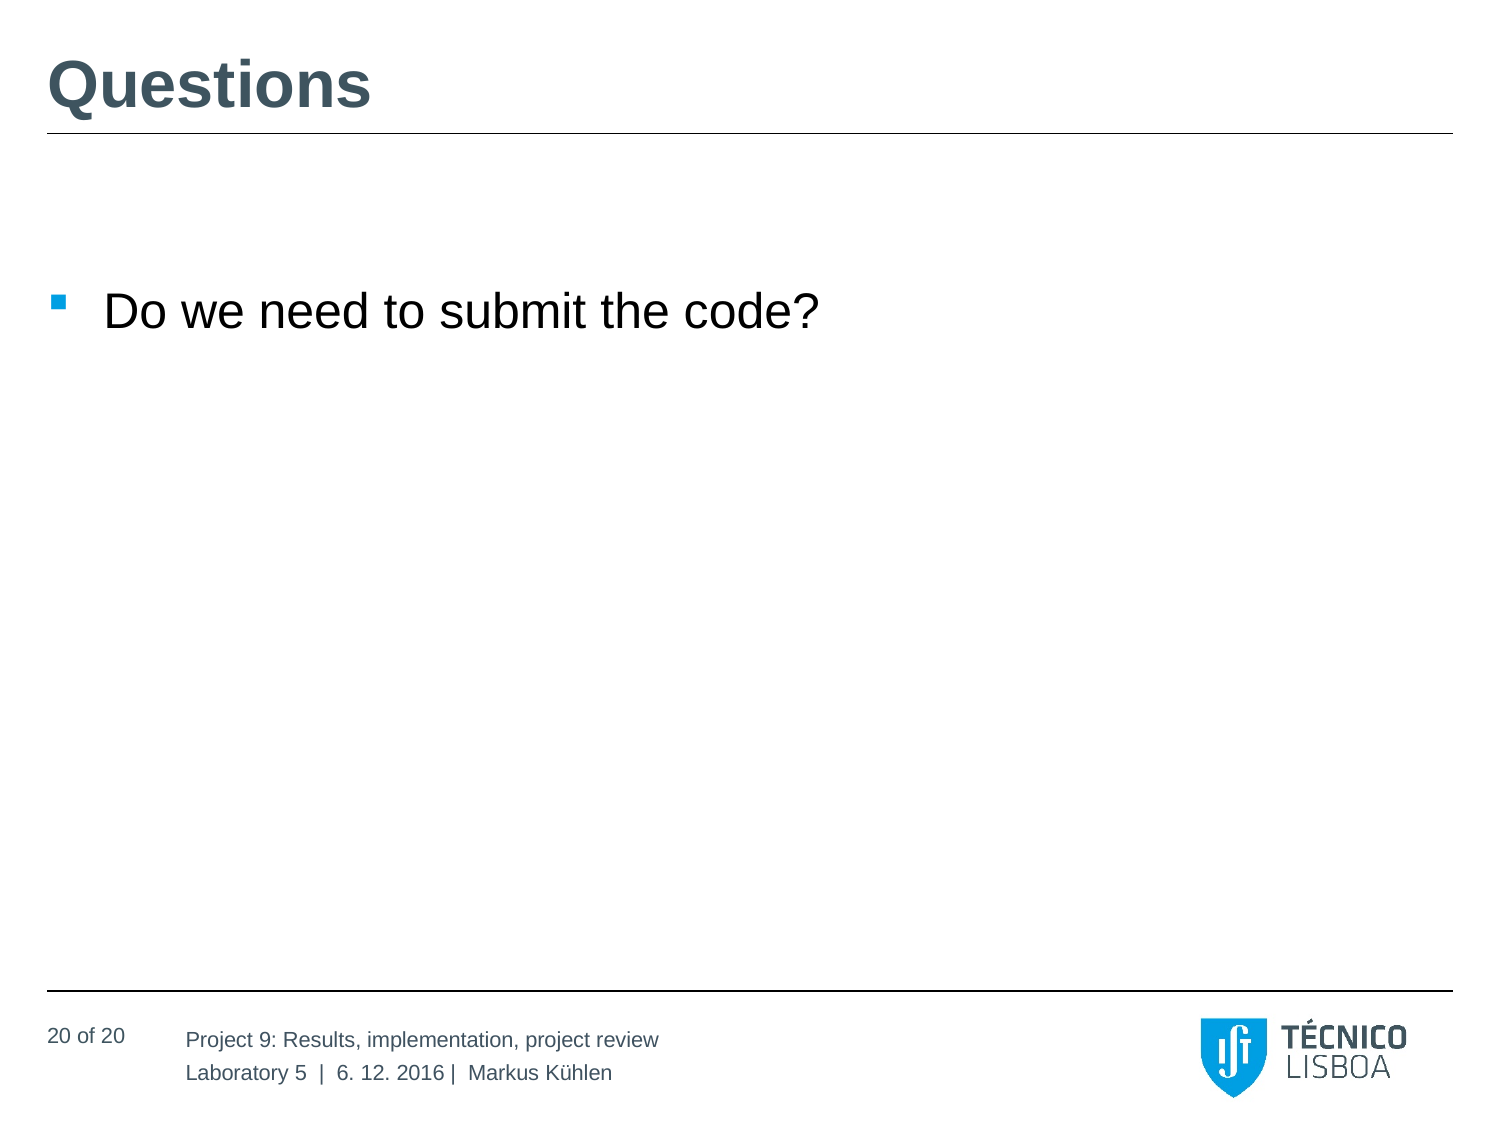

# Questions
Do we need to submit the code?
20 of 20